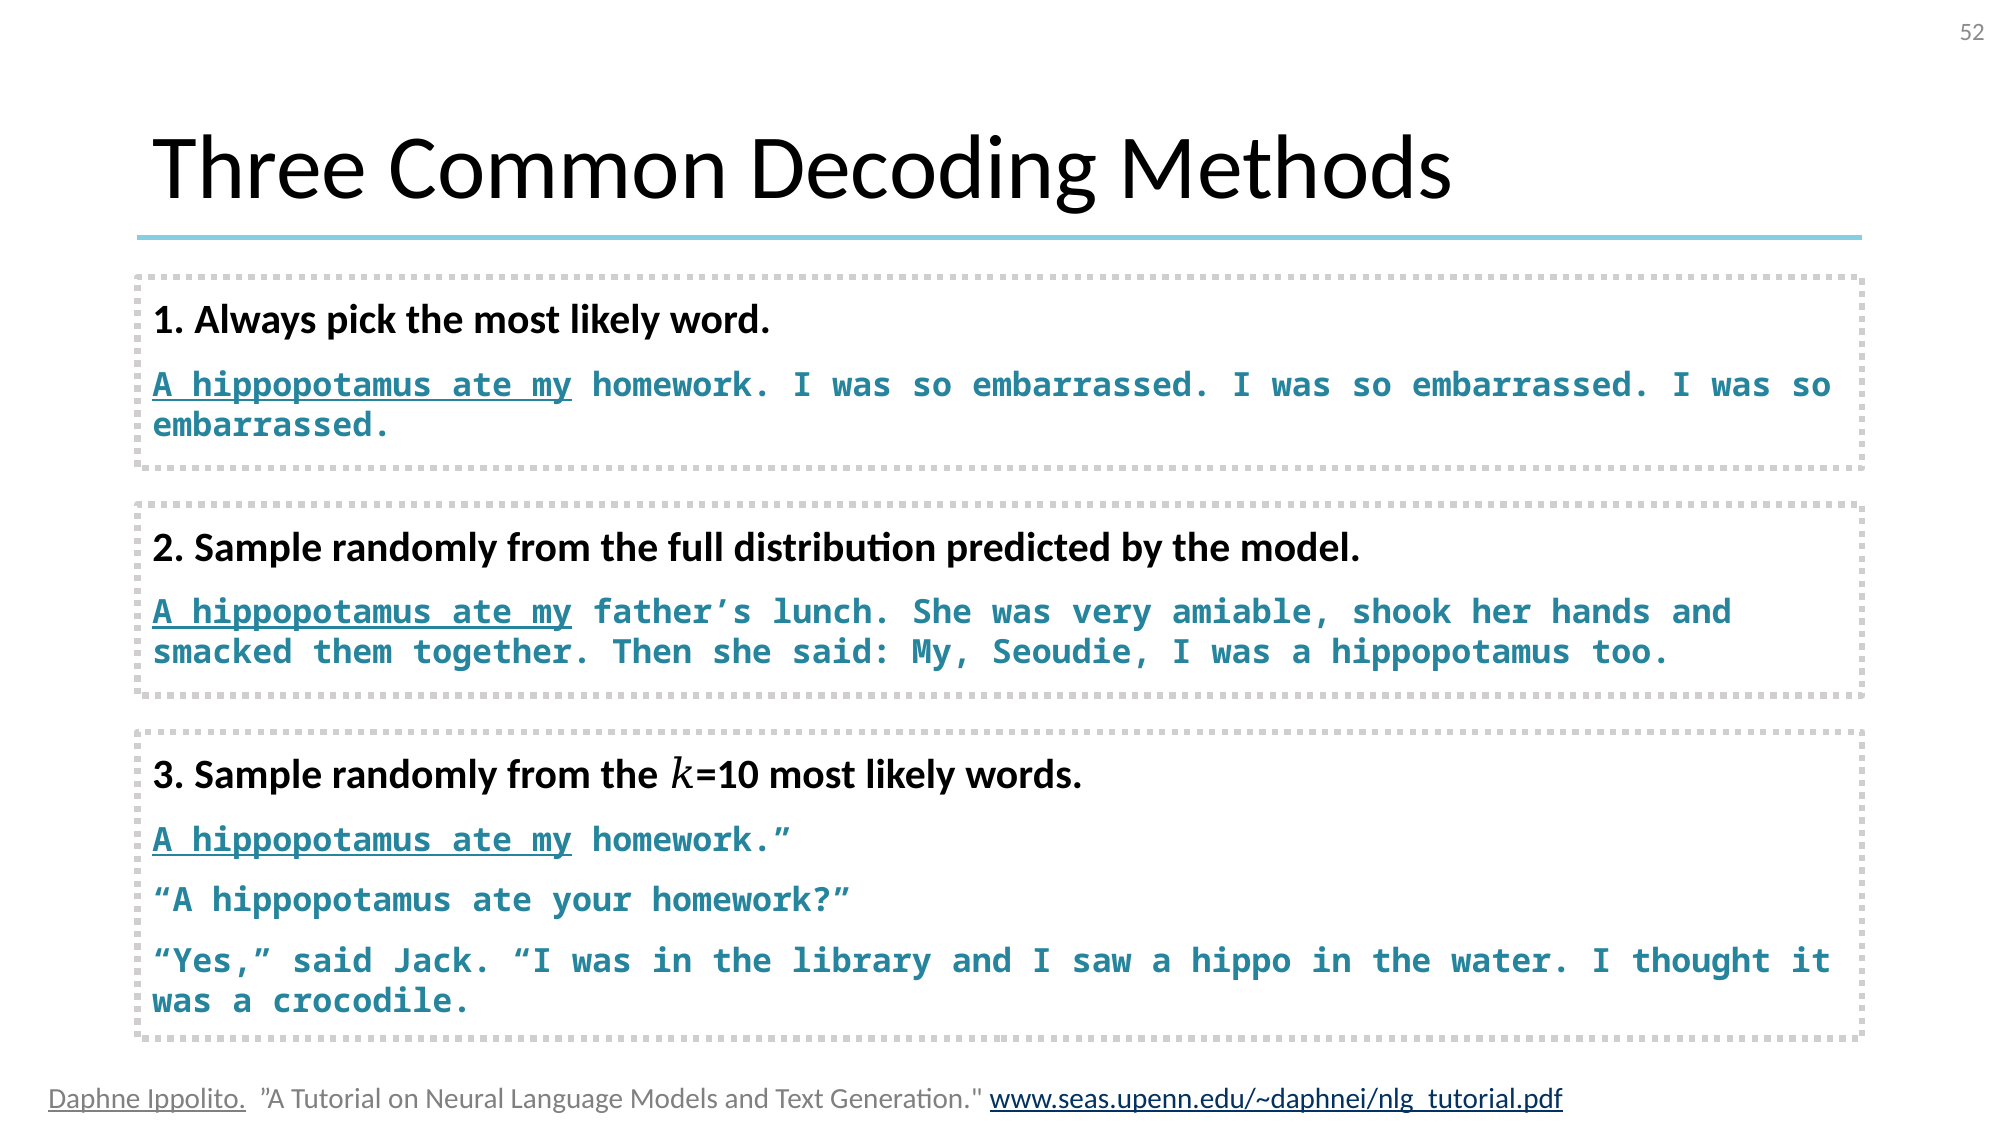

52
# Three Common Decoding Methods
1. Always pick the most likely word.
A hippopotamus ate my homework. I was so embarrassed. I was so embarrassed. I was so embarrassed.
2. Sample randomly from the full distribution predicted by the model.
A hippopotamus ate my father’s lunch. She was very amiable, shook her hands and smacked them together. Then she said: My, Seoudie, I was a hippopotamus too.

3. Sample randomly from the 𝑘=10 most likely words.
A hippopotamus ate my homework.”
“A hippopotamus ate your homework?”
“Yes,” said Jack. “I was in the library and I saw a hippo in the water. I thought it was a crocodile.
Daphne Ippolito.  ”A Tutorial on Neural Language Models and Text Generation." www.seas.upenn.edu/~daphnei/nlg_tutorial.pdf